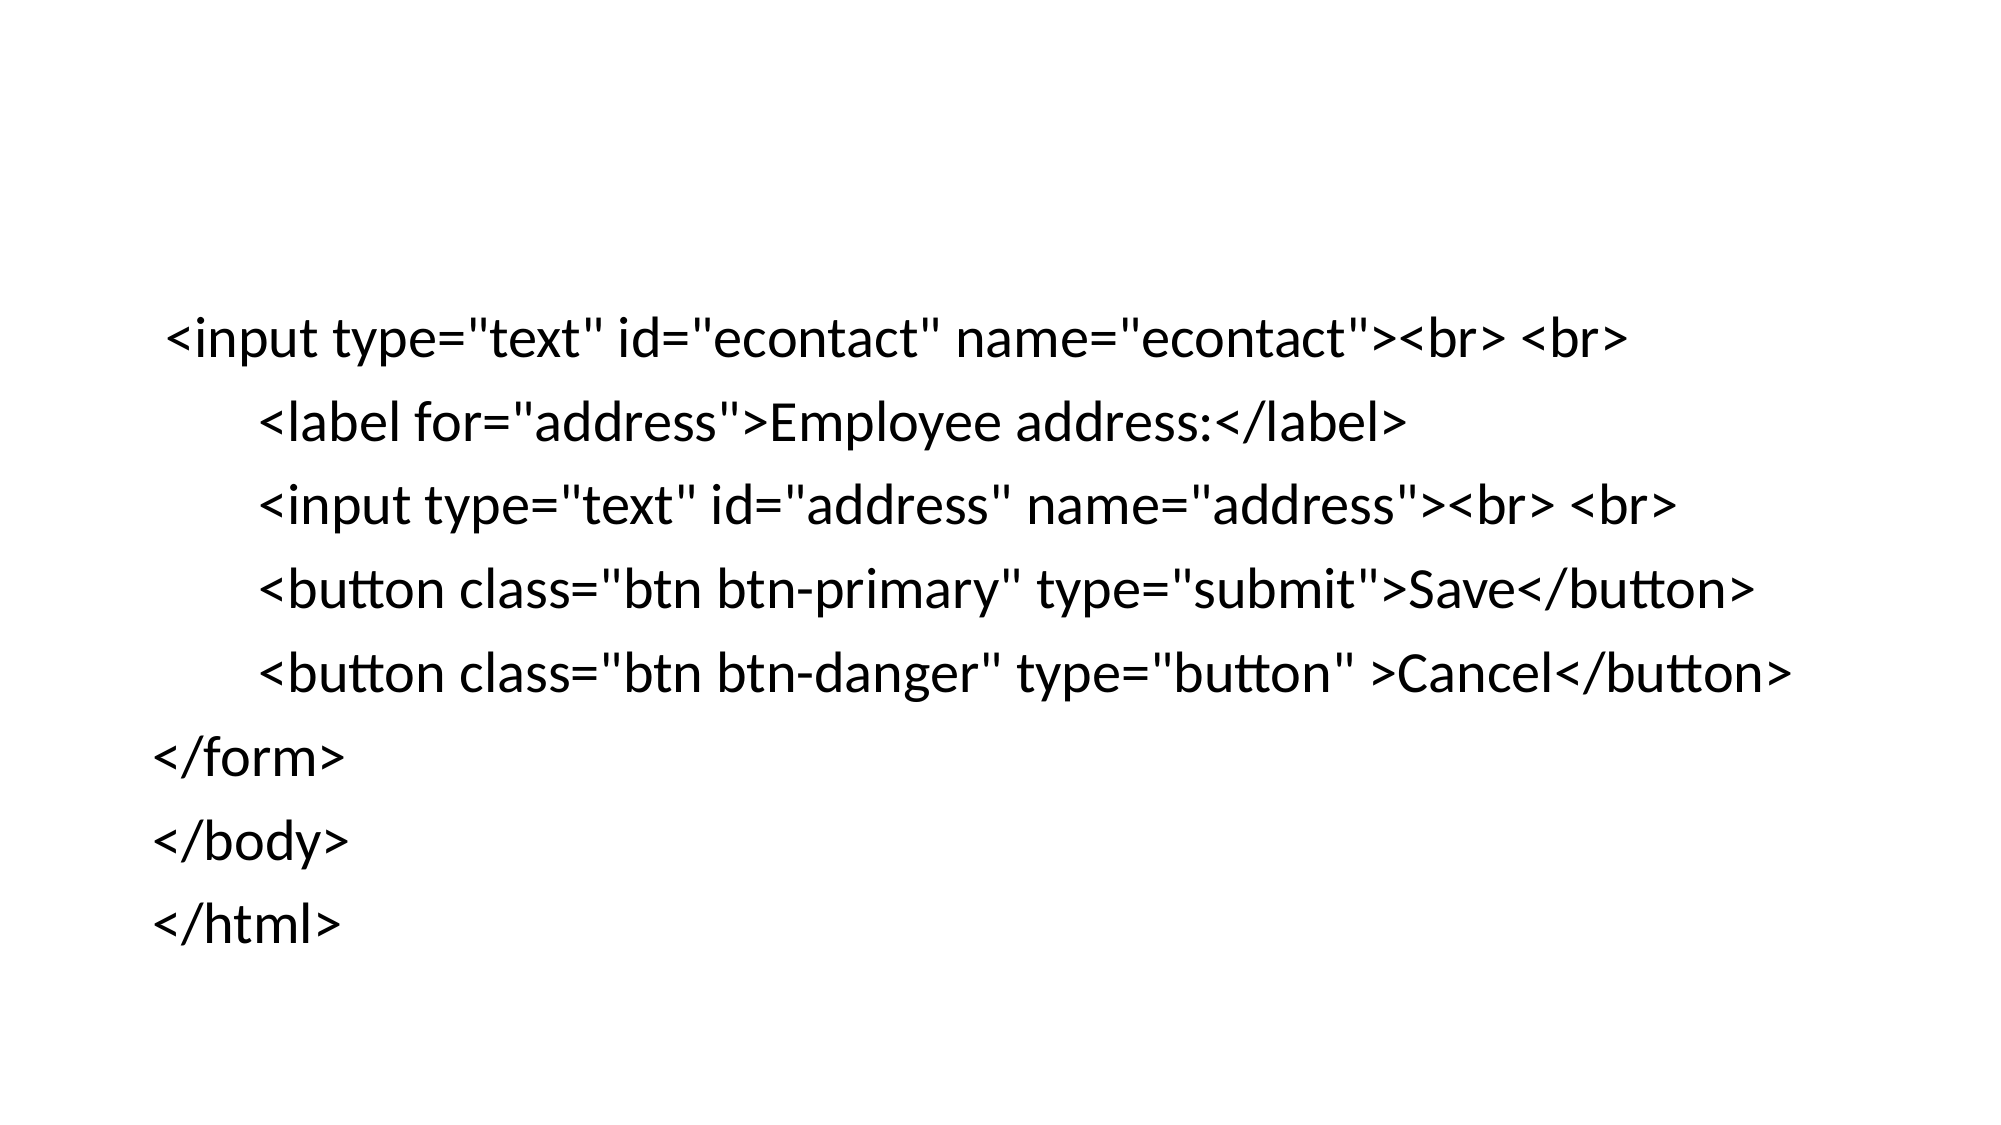

#
 <input type="text" id="econtact" name="econtact"><br> <br>
        <label for="address">Employee address:</label>
        <input type="text" id="address" name="address"><br> <br>
        <button class="btn btn-primary" type="submit">Save</button>
        <button class="btn btn-danger" type="button" >Cancel</button>
</form>
</body>
</html>